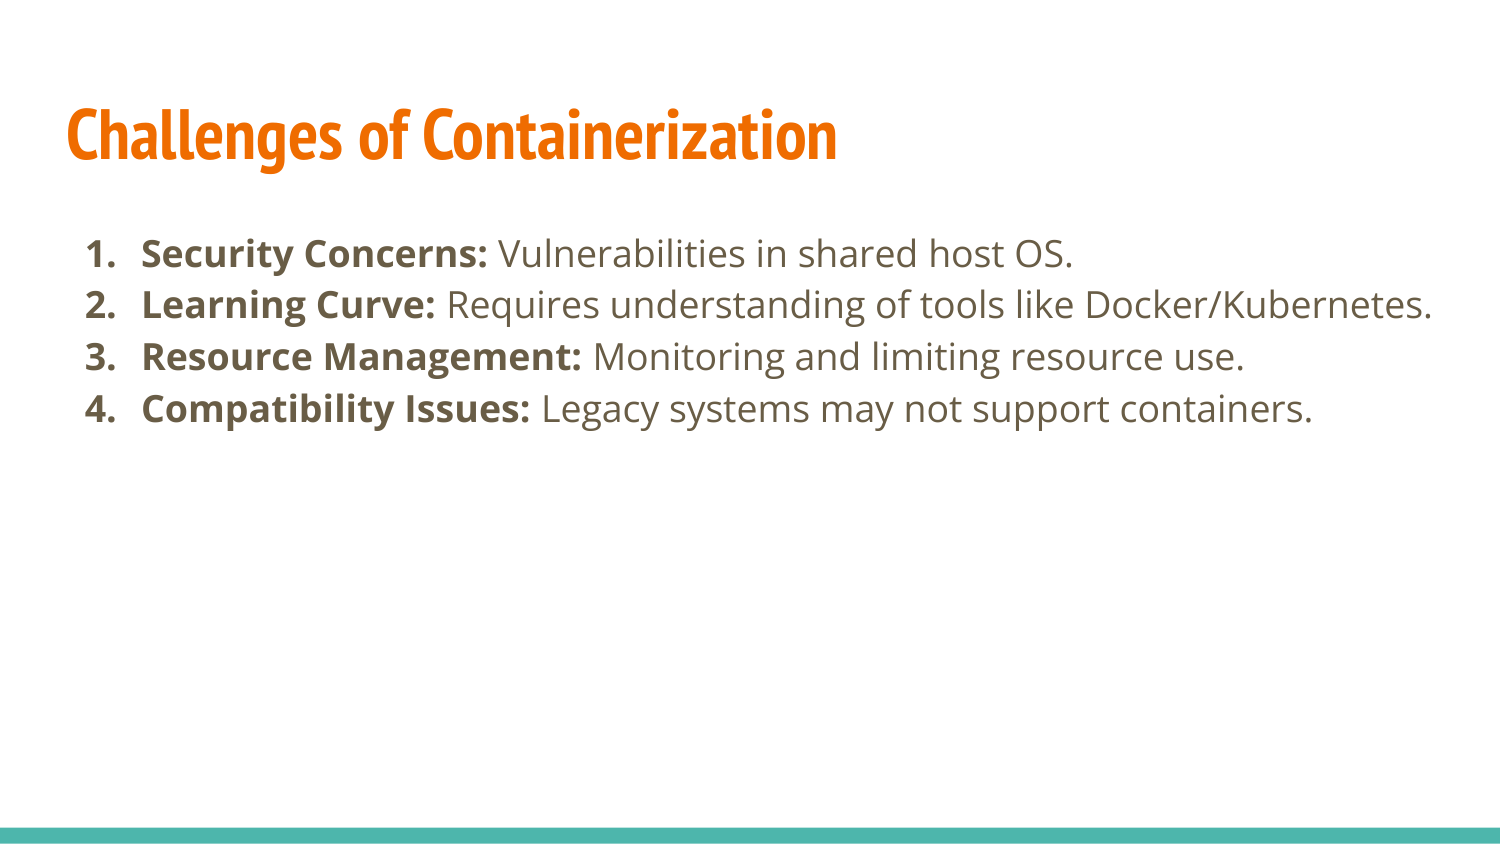

# Challenges of Containerization
Security Concerns: Vulnerabilities in shared host OS.
Learning Curve: Requires understanding of tools like Docker/Kubernetes.
Resource Management: Monitoring and limiting resource use.
Compatibility Issues: Legacy systems may not support containers.